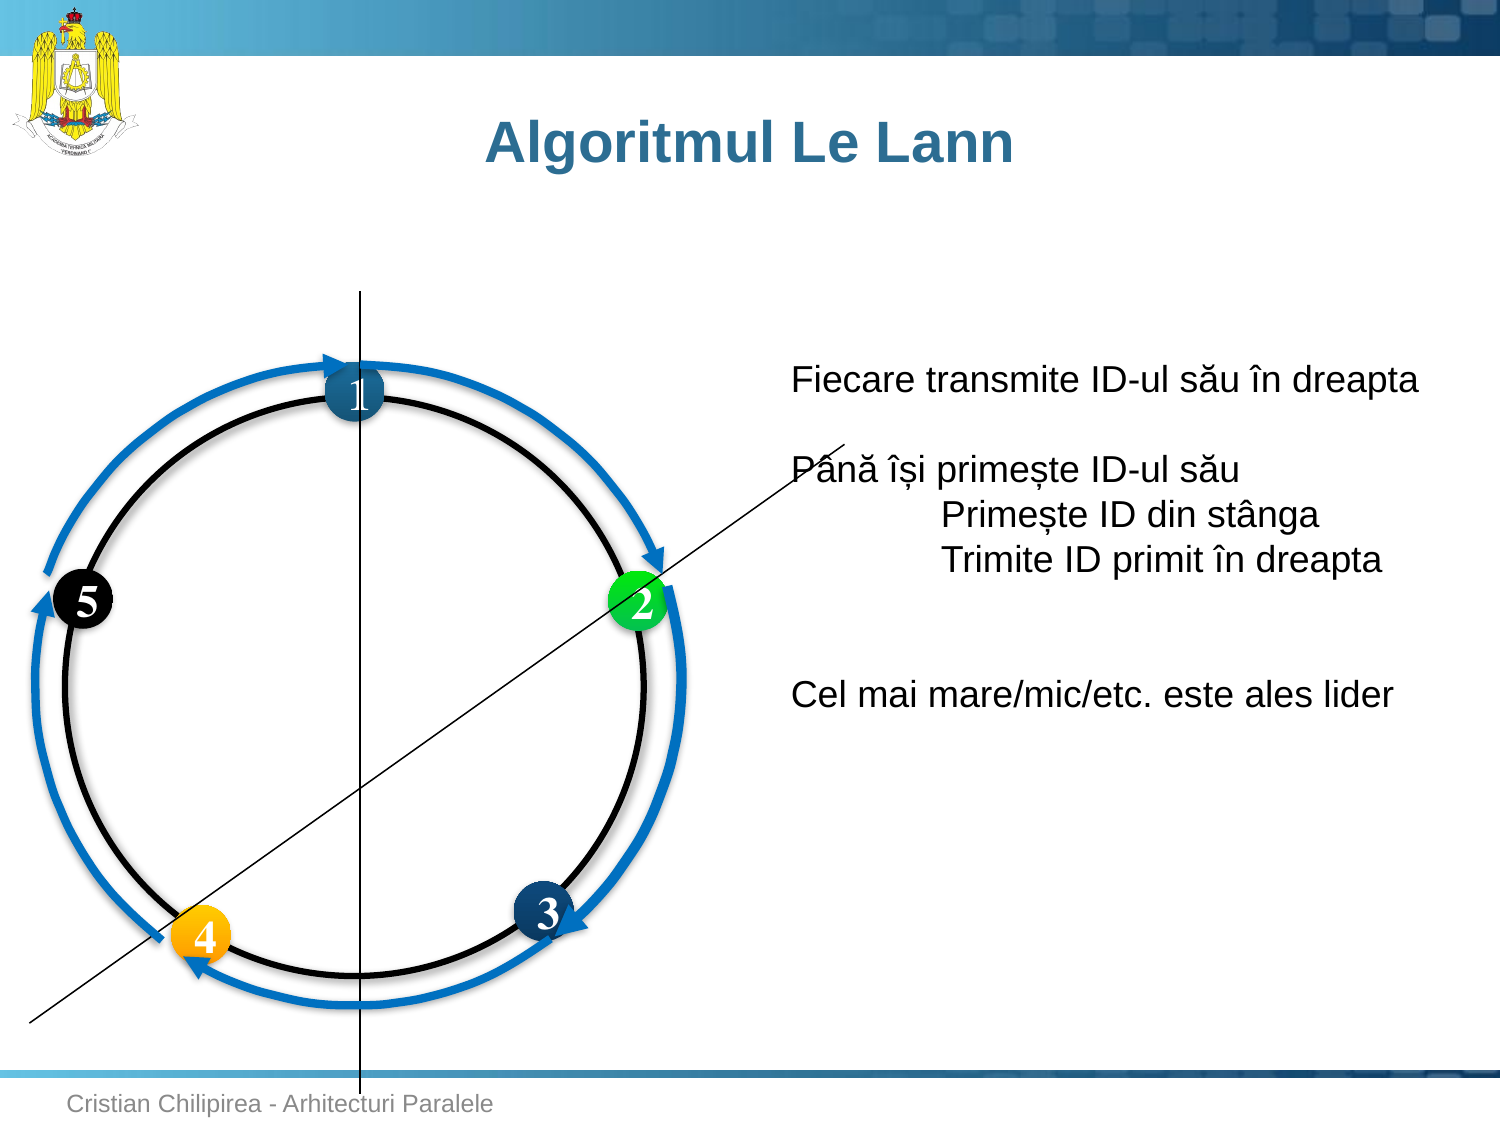

# Algoritmul Le Lann

Fiecare transmite ID-ul său în dreapta

Până își primește ID-ul său
	Primește ID din stânga
	Trimite ID primit în dreapta

Cel mai mare/mic/etc. este ales lider
1

5
2

3
4
Cristian Chilipirea - Arhitecturi Paralele